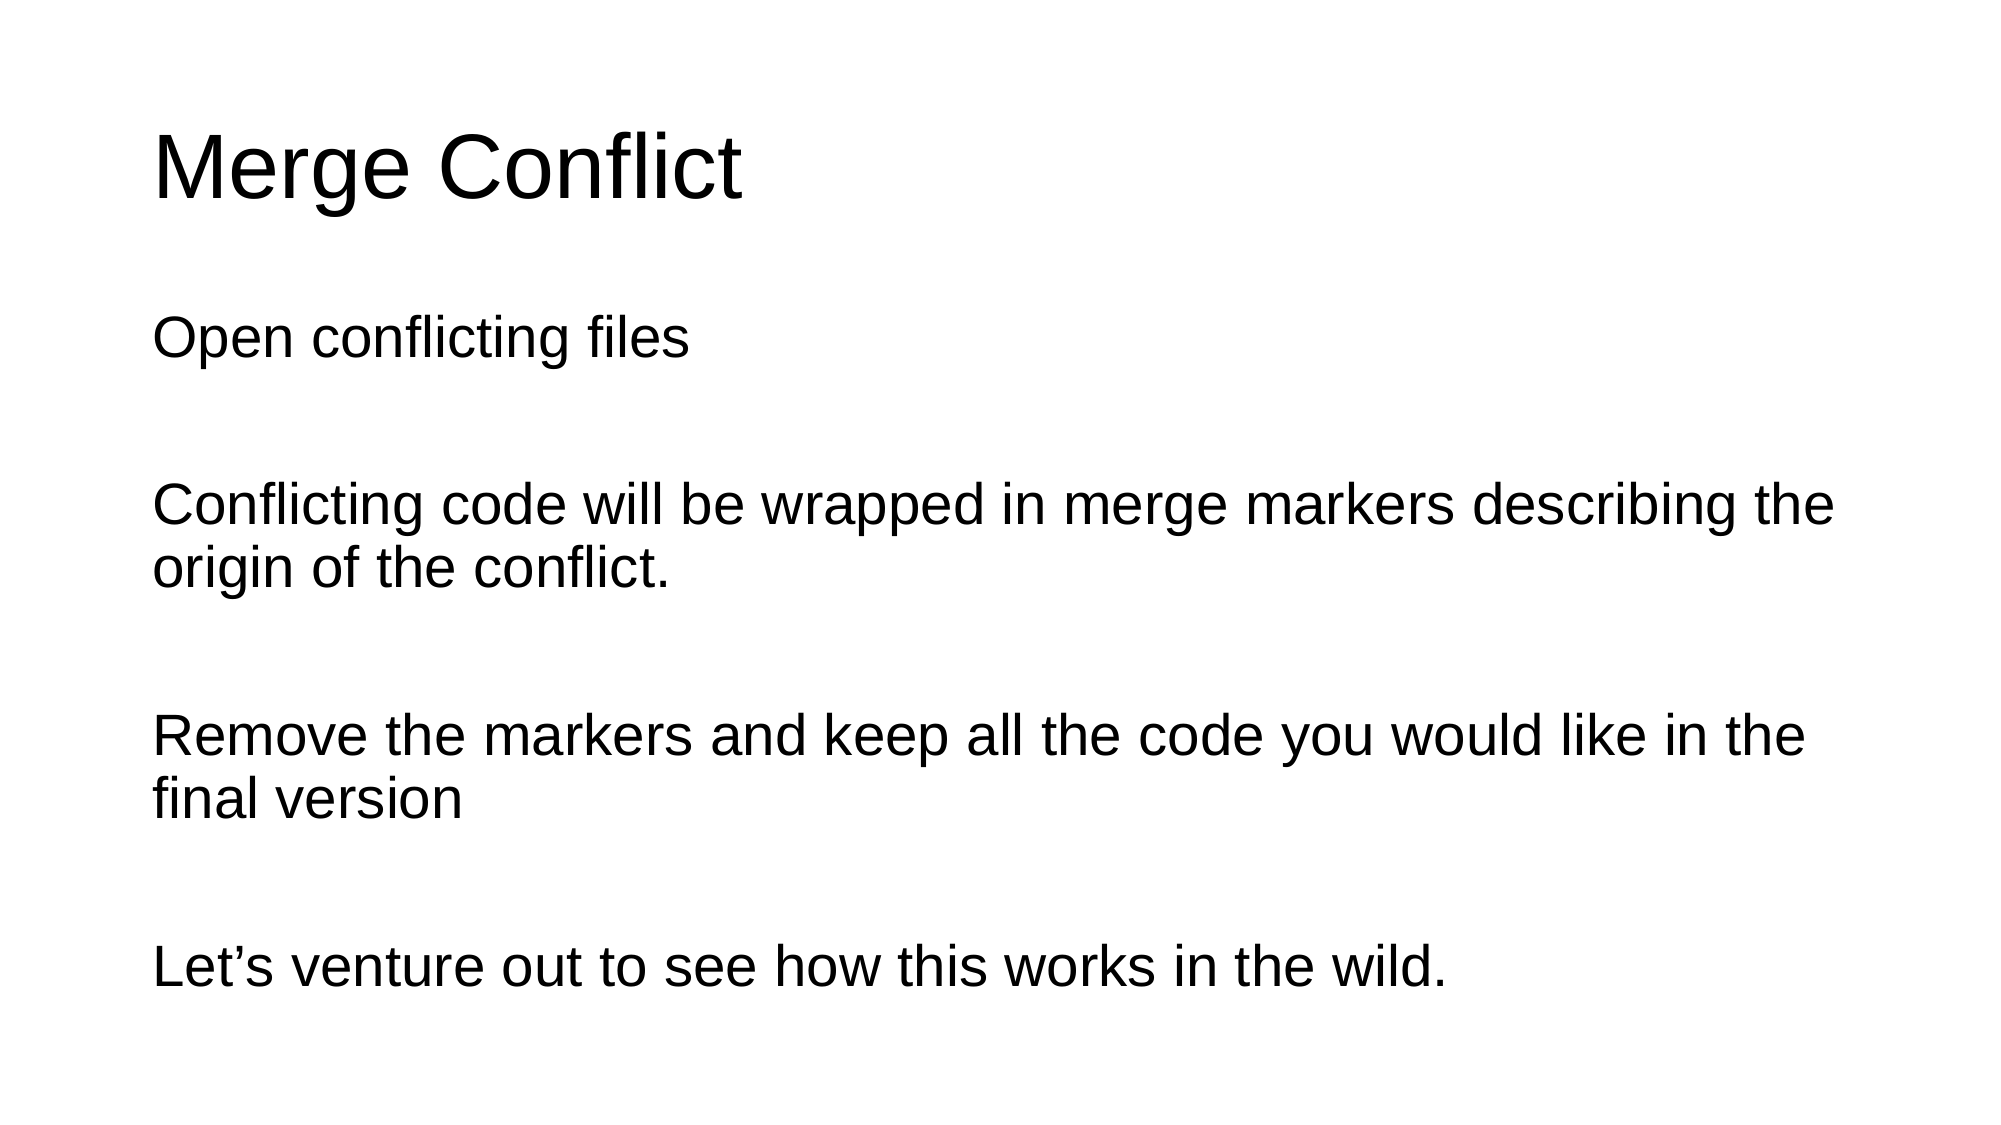

# Merge Conflict
Open conflicting files

Conflicting code will be wrapped in merge markers describing the origin of the conflict.

Remove the markers and keep all the code you would like in the final version

Let’s venture out to see how this works in the wild.